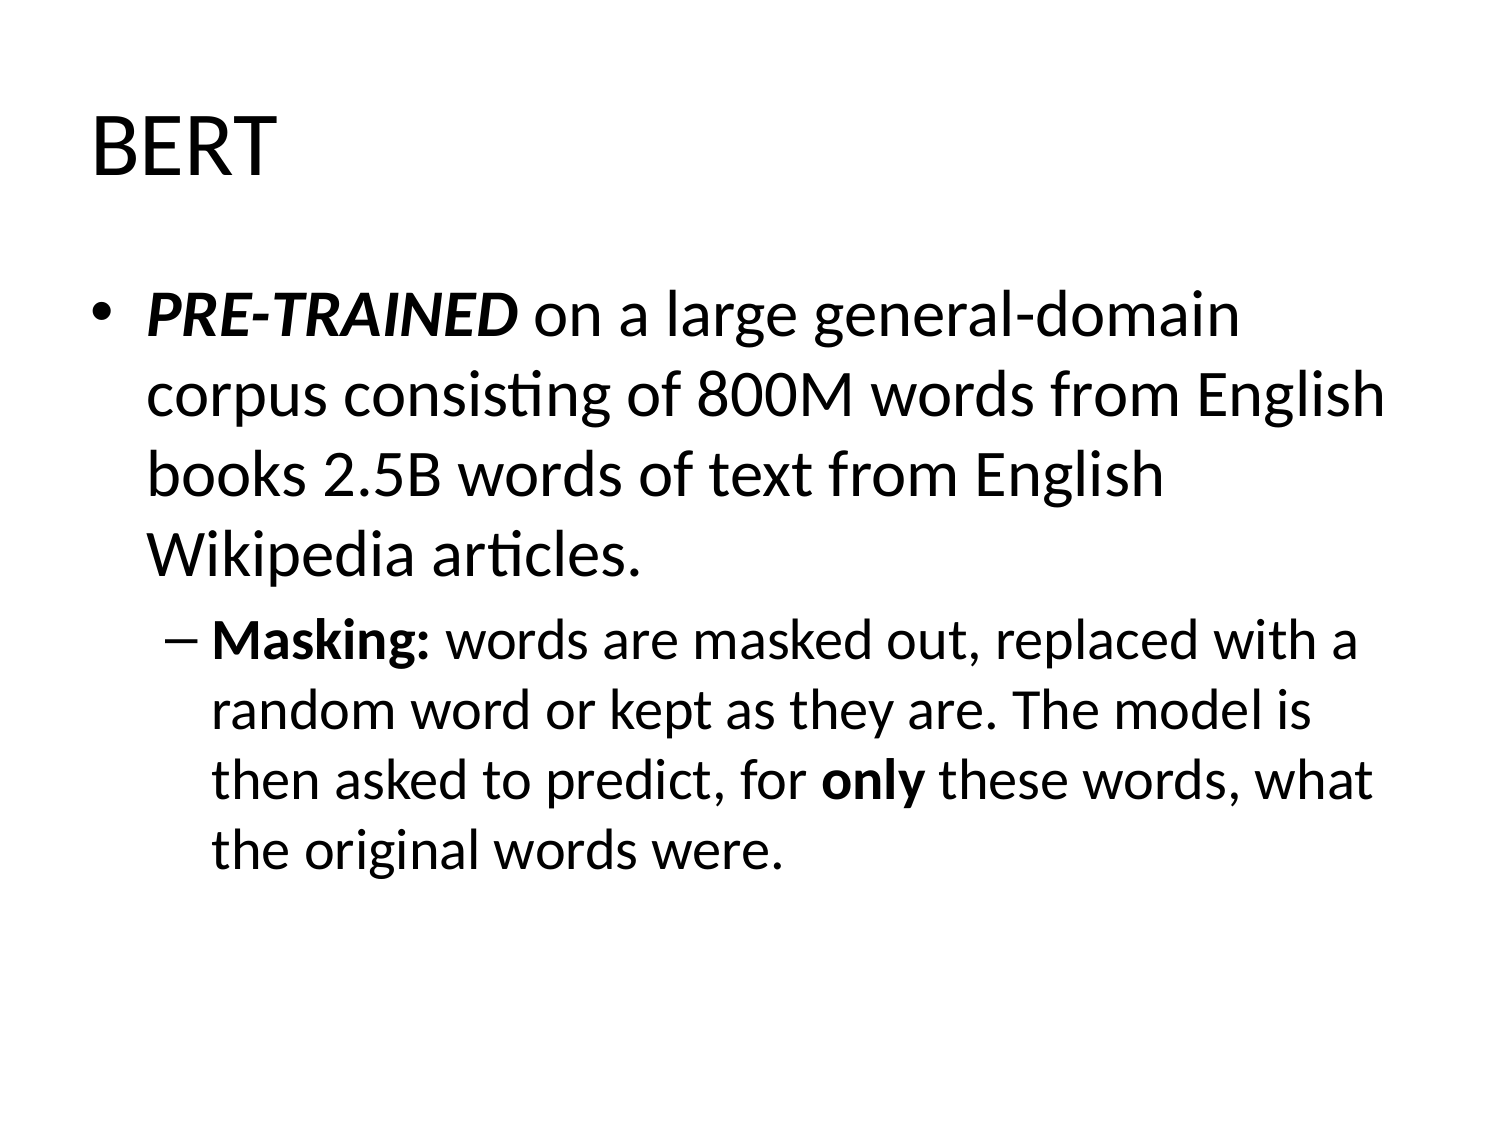

# BERT
PRE-TRAINED on a large general-domain corpus consisting of 800M words from English books 2.5B words of text from English Wikipedia articles.
Masking: words are masked out, replaced with a random word or kept as they are. The model is then asked to predict, for only these words, what the original words were.